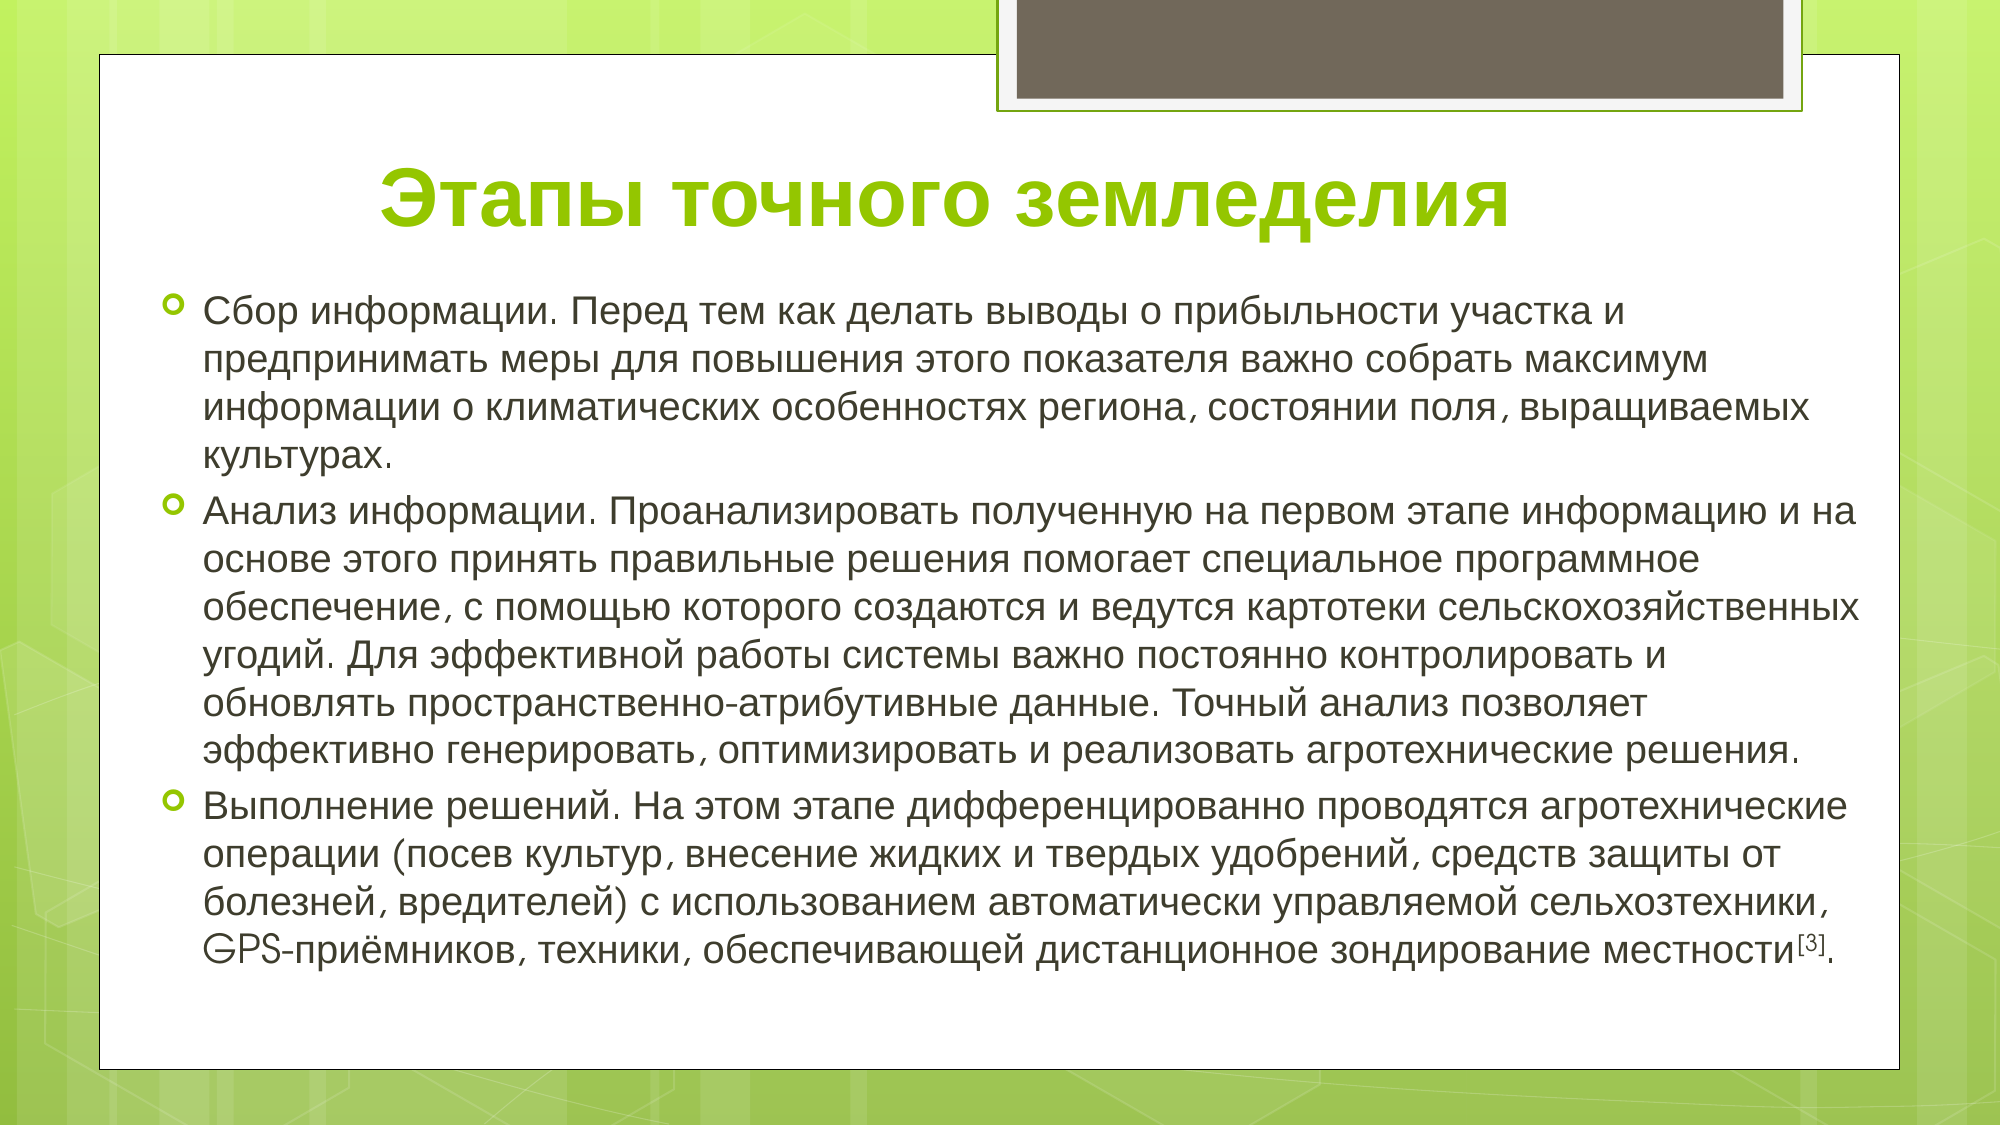

# Этапы точного земледелия
Сбор информации. Перед тем как делать выводы о прибыльности участка и предпринимать меры для повышения этого показателя важно собрать максимум информации о климатических особенностях региона, состоянии поля, выращиваемых культурах.
Анализ информации. Проанализировать полученную на первом этапе информацию и на основе этого принять правильные решения помогает специальное программное обеспечение, с помощью которого создаются и ведутся картотеки сельскохозяйственных угодий. Для эффективной работы системы важно постоянно контролировать и обновлять пространственно-атрибутивные данные. Точный анализ позволяет эффективно генерировать, оптимизировать и реализовать агротехнические решения.
Выполнение решений. На этом этапе дифференцированно проводятся агротехнические операции (посев культур, внесение жидких и твердых удобрений, средств защиты от болезней, вредителей) с использованием автоматически управляемой сельхозтехники, GPS-приёмников, техники, обеспечивающей дистанционное зондирование местности[3].